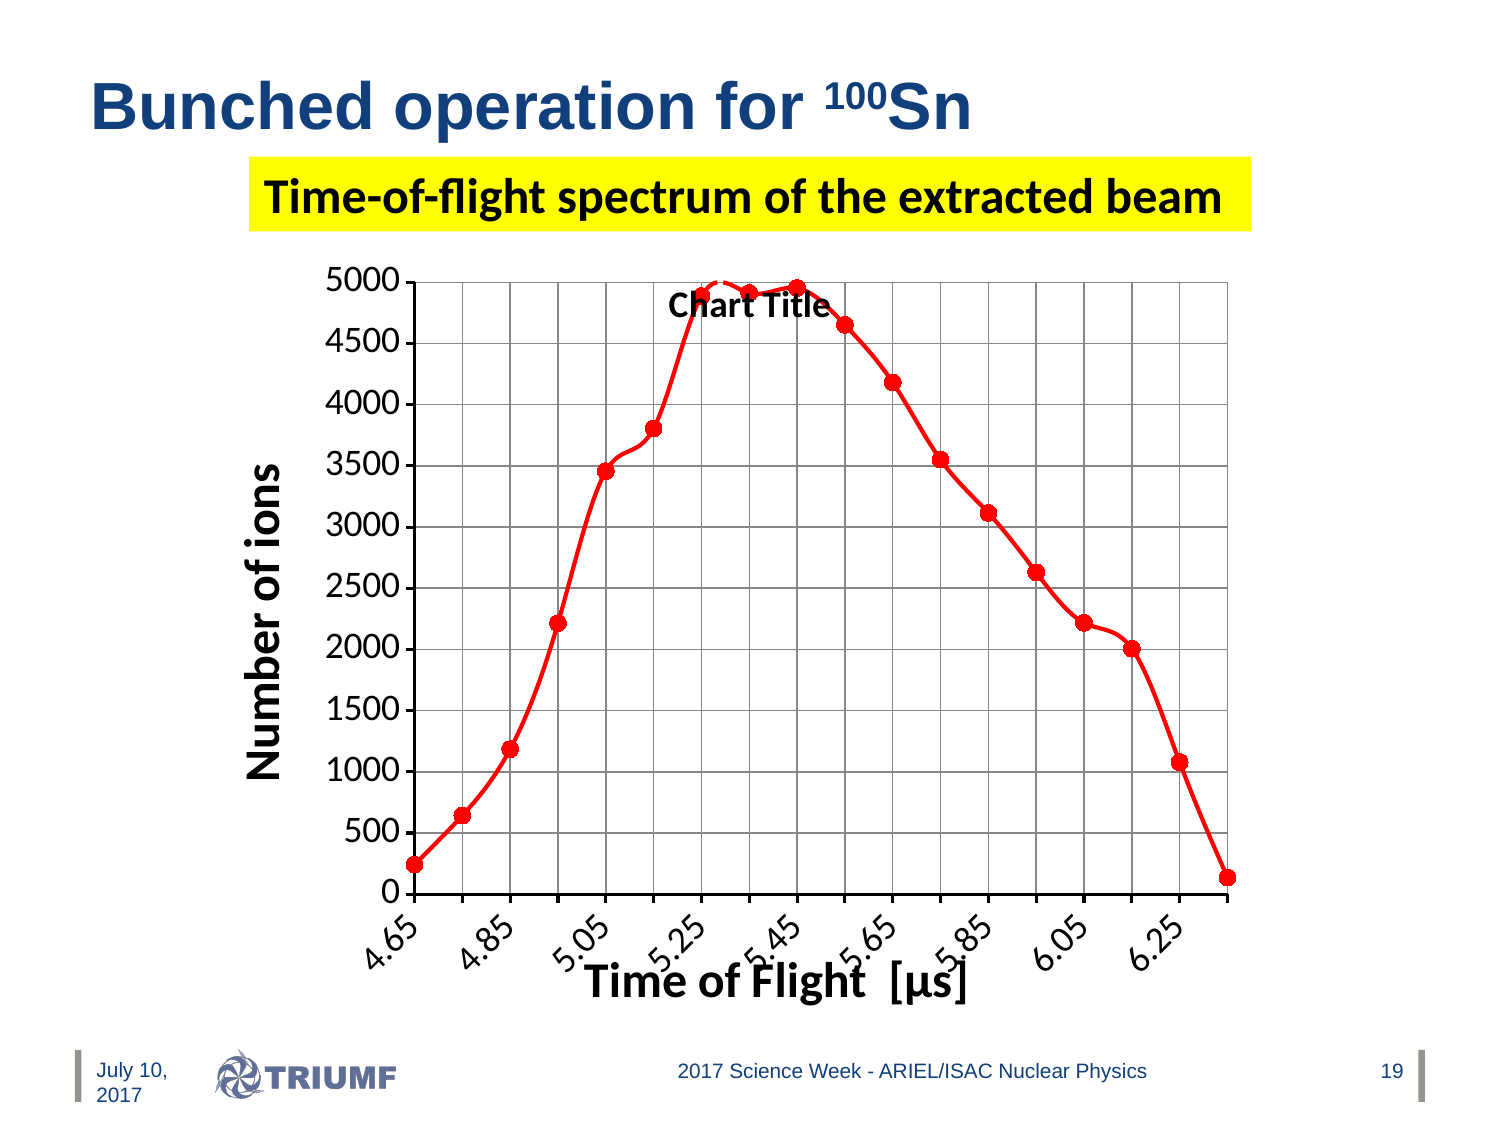

# Bunched operation for 100Sn
Time-of-flight spectrum of the extracted beam

### Chart:

| Category |  |
|---|---|
| 4.6500000000000004 | 242.0 |
| 4.75 | 643.0 |
| 4.8499999999999996 | 1185.0 |
| 4.95 | 2214.0 |
| 5.05 | 3456.0 |
| 5.15 | 3806.0 |
| 5.25 | 4887.0 |
| 5.35 | 4912.0 |
| 5.45 | 4953.0 |
| 5.55 | 4653.0 |
| 5.65 | 4182.0 |
| 5.75 | 3551.0 |
| 5.85 | 3115.0 |
| 5.95 | 2630.0 |
| 6.05 | 2218.0 |
| 6.15 | 2006.0 |
| 6.25 | 1079.0 |
| 6.35 | 136.0 |
July 10, 2017
2017 Science Week - ARIEL/ISAC Nuclear Physics
19